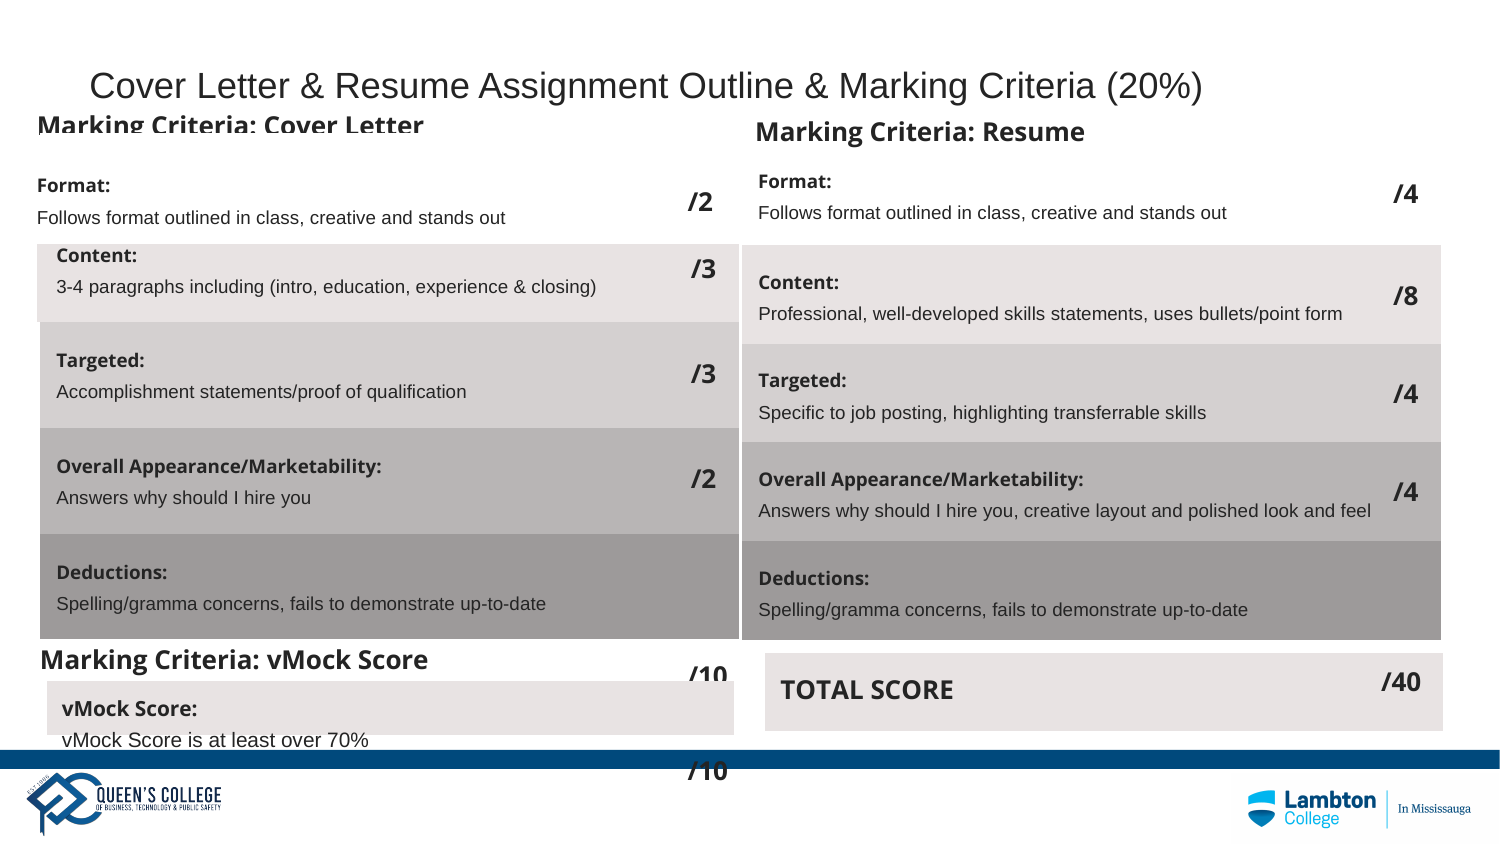

Cover Letter & Resume Assignment Outline & Marking Criteria (20%)
Marking Criteria: Cover Letter
Marking Criteria: Resume

Format:
Follows format outlined in class, creative and stands out
/2
Content:
3-4 paragraphs including (intro, education, experience & closing)
/3

Targeted:
Accomplishment statements/proof of qualification
/3

Overall Appearance/Marketability:
Answers why should I hire you
/2

Deductions:
Spelling/gramma concerns, fails to demonstrate up-to-date

Format:
Follows format outlined in class, creative and stands out
/4

Content:
Professional, well-developed skills statements, uses bullets/point form
/8

Targeted:
Specific to job posting, highlighting transferrable skills
/4

Overall Appearance/Marketability:
Answers why should I hire you, creative layout and polished look and feel
/4

Deductions:
Spelling/gramma concerns, fails to demonstrate up-to-date
Marking Criteria: vMock Score
/10
/20
TOTAL SCORE
/40
vMock Score:
vMock Score is at least over 70%
/10